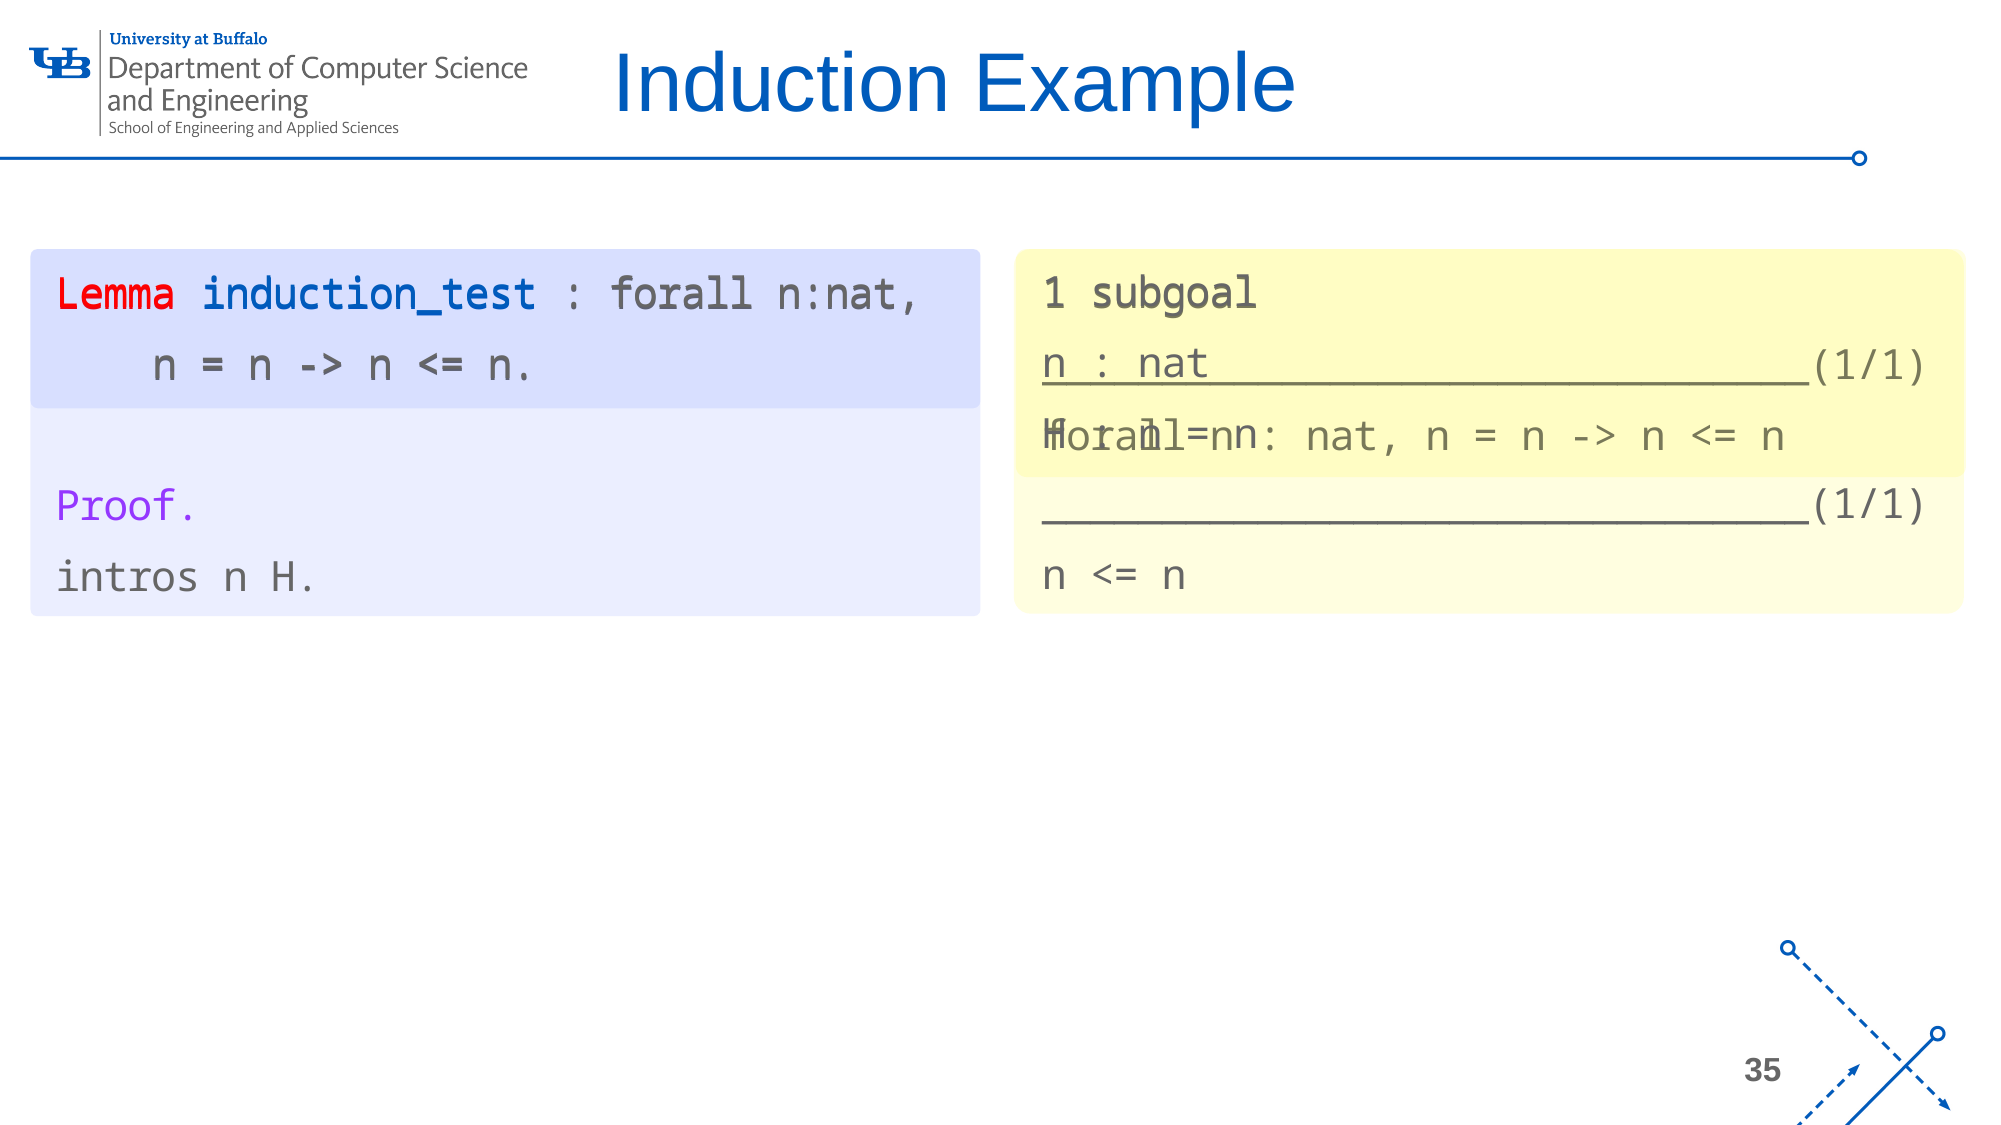

# Induction Example
Lemma induction_test : forall n:nat,
    n = n -> n <= n.
Lemma induction_test : forall n:nat,
    n = n -> n <= n.

Proof.
intros n H.
1 subgoal
n : nat
H : n = n
________________________________(1/1)
n <= n
1 subgoal
________________________________(1/1)
forall n : nat, n = n -> n <= n